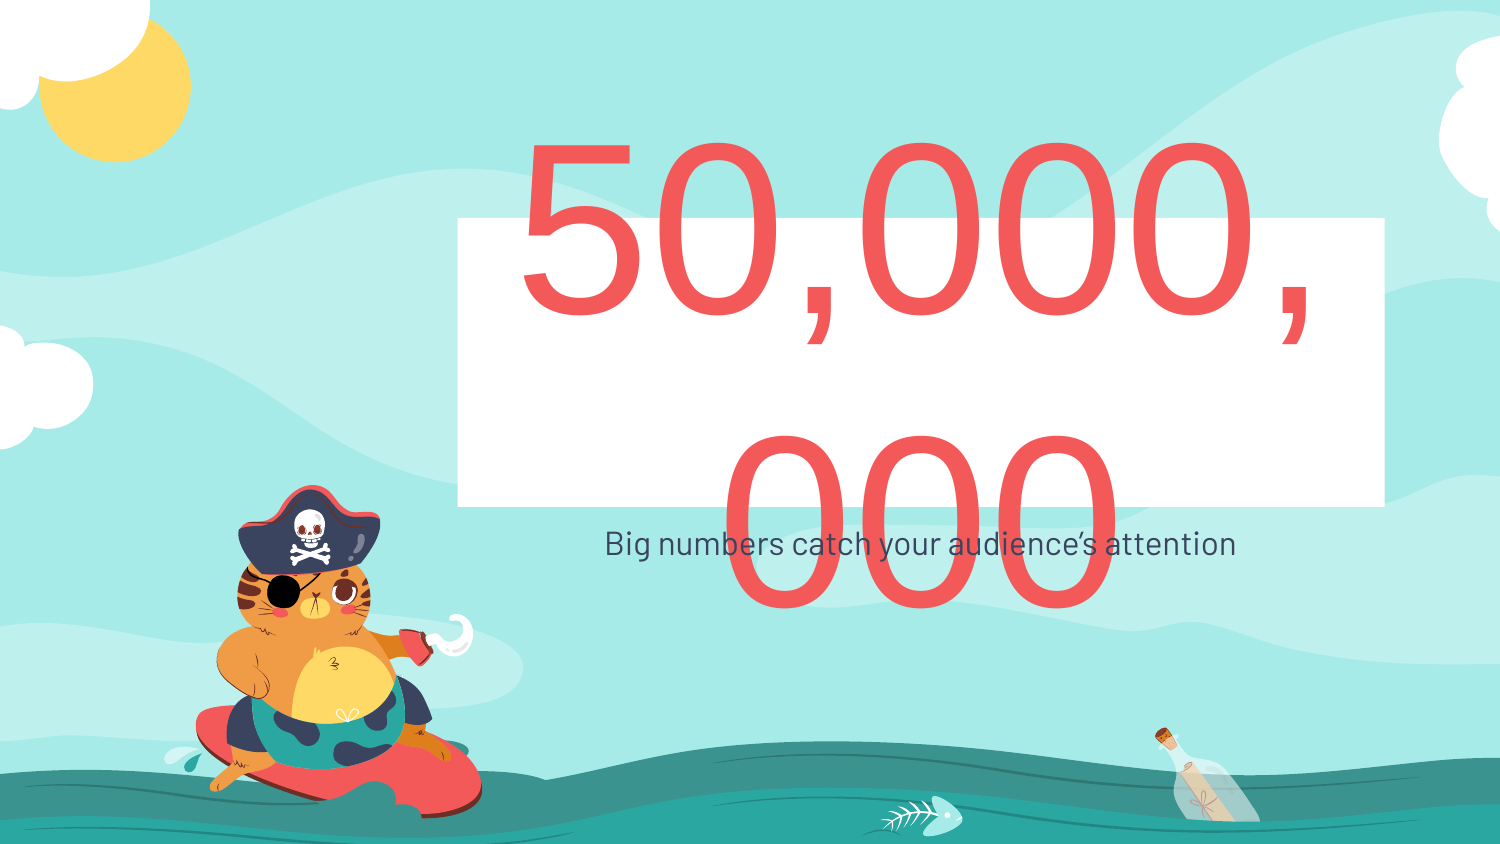

# 50,000,000

Big numbers catch your audience’s attention